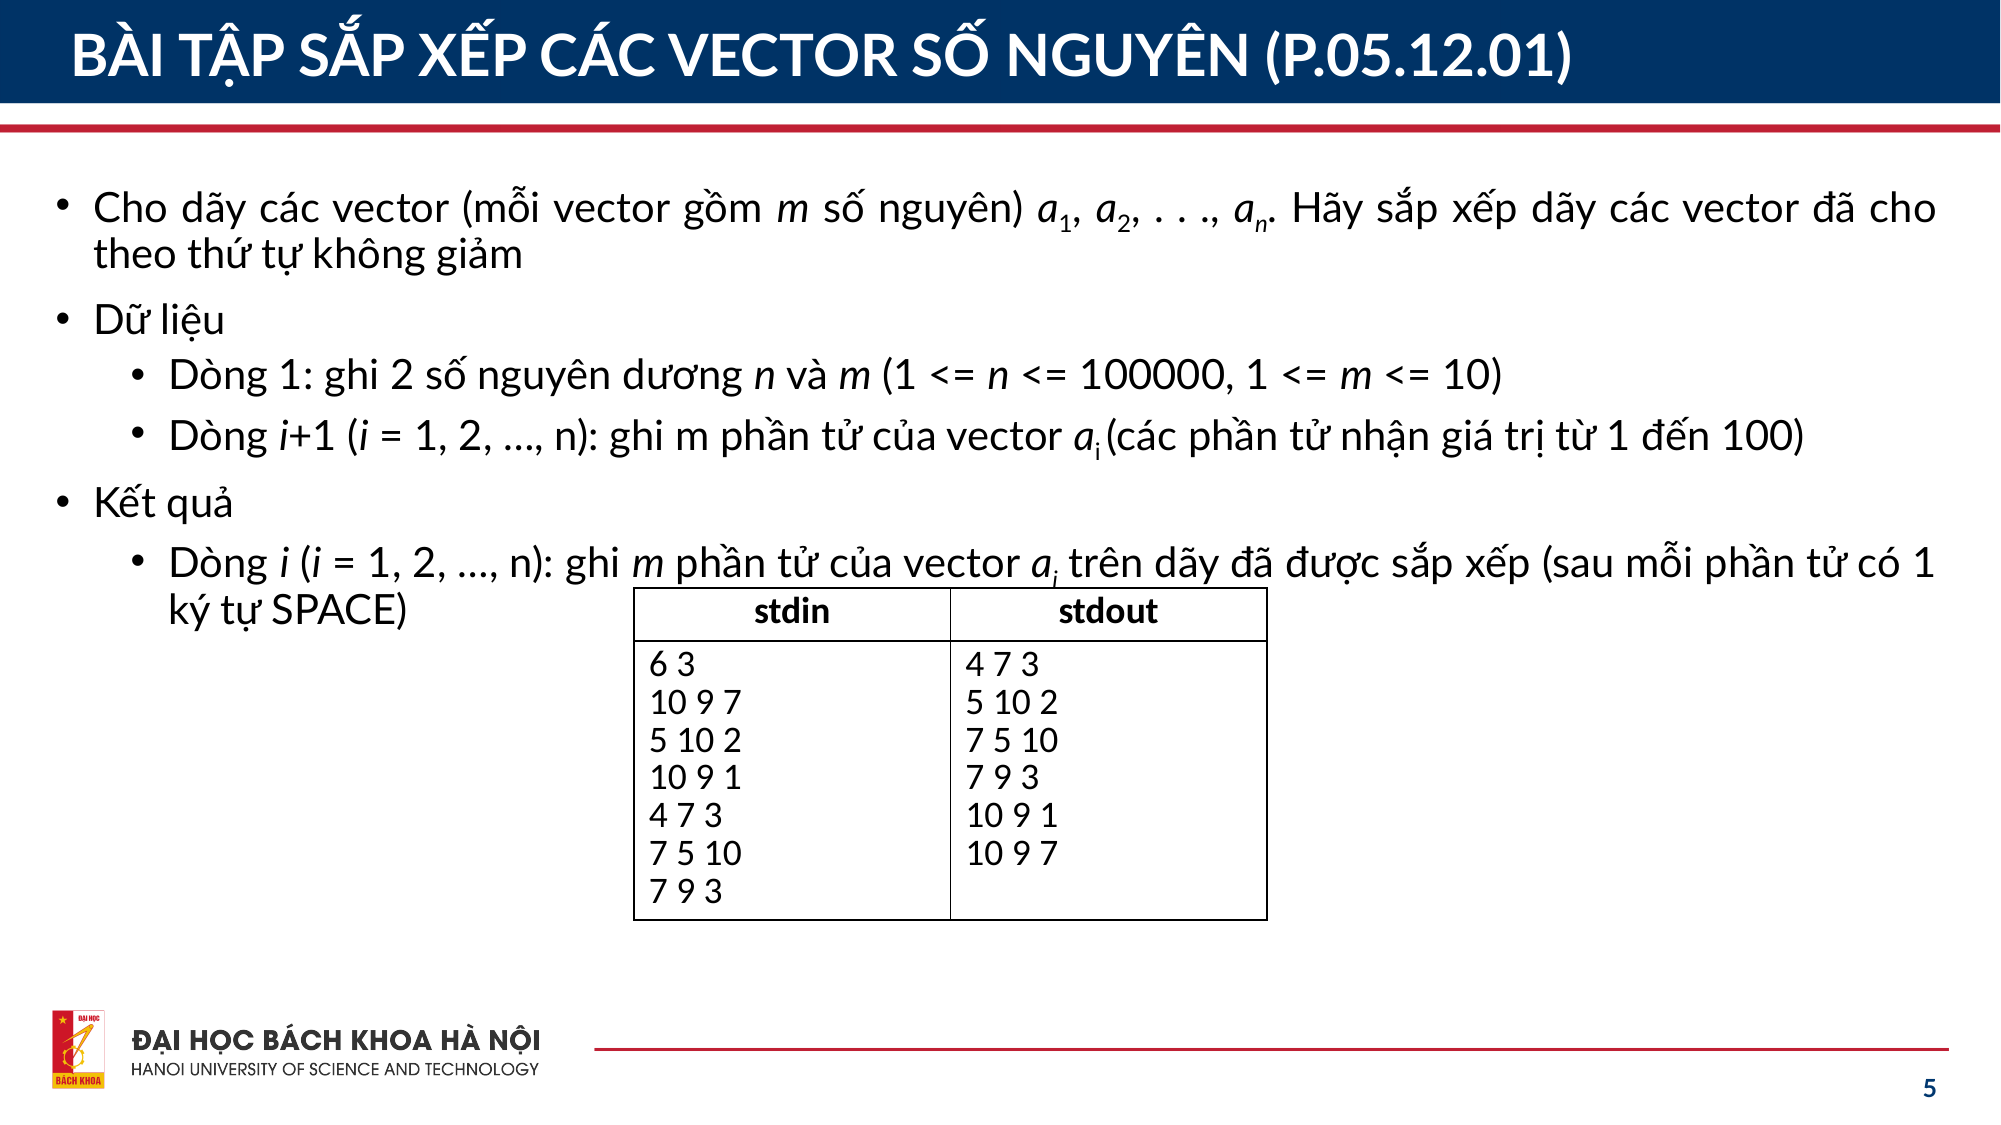

# BÀI TẬP SẮP XẾP CÁC VECTOR SỐ NGUYÊN (P.05.12.01)
Cho dãy các vector (mỗi vector gồm m số nguyên) a1, a2, . . ., an. Hãy sắp xếp dãy các vector đã cho theo thứ tự không giảm
Dữ liệu
Dòng 1: ghi 2 số nguyên dương n và m (1 <= n <= 100000, 1 <= m <= 10)
Dòng i+1 (i = 1, 2, …, n): ghi m phần tử của vector ai (các phần tử nhận giá trị từ 1 đến 100)
Kết quả
Dòng i (i = 1, 2, …, n): ghi m phần tử của vector ai trên dãy đã được sắp xếp (sau mỗi phần tử có 1 ký tự SPACE)
| stdin | stdout |
| --- | --- |
| 6 3 10 9 7 5 10 2 10 9 1 4 7 3 7 5 10 7 9 3 | 4 7 3 5 10 2 7 5 10 7 9 3 10 9 1 10 9 7 |
5